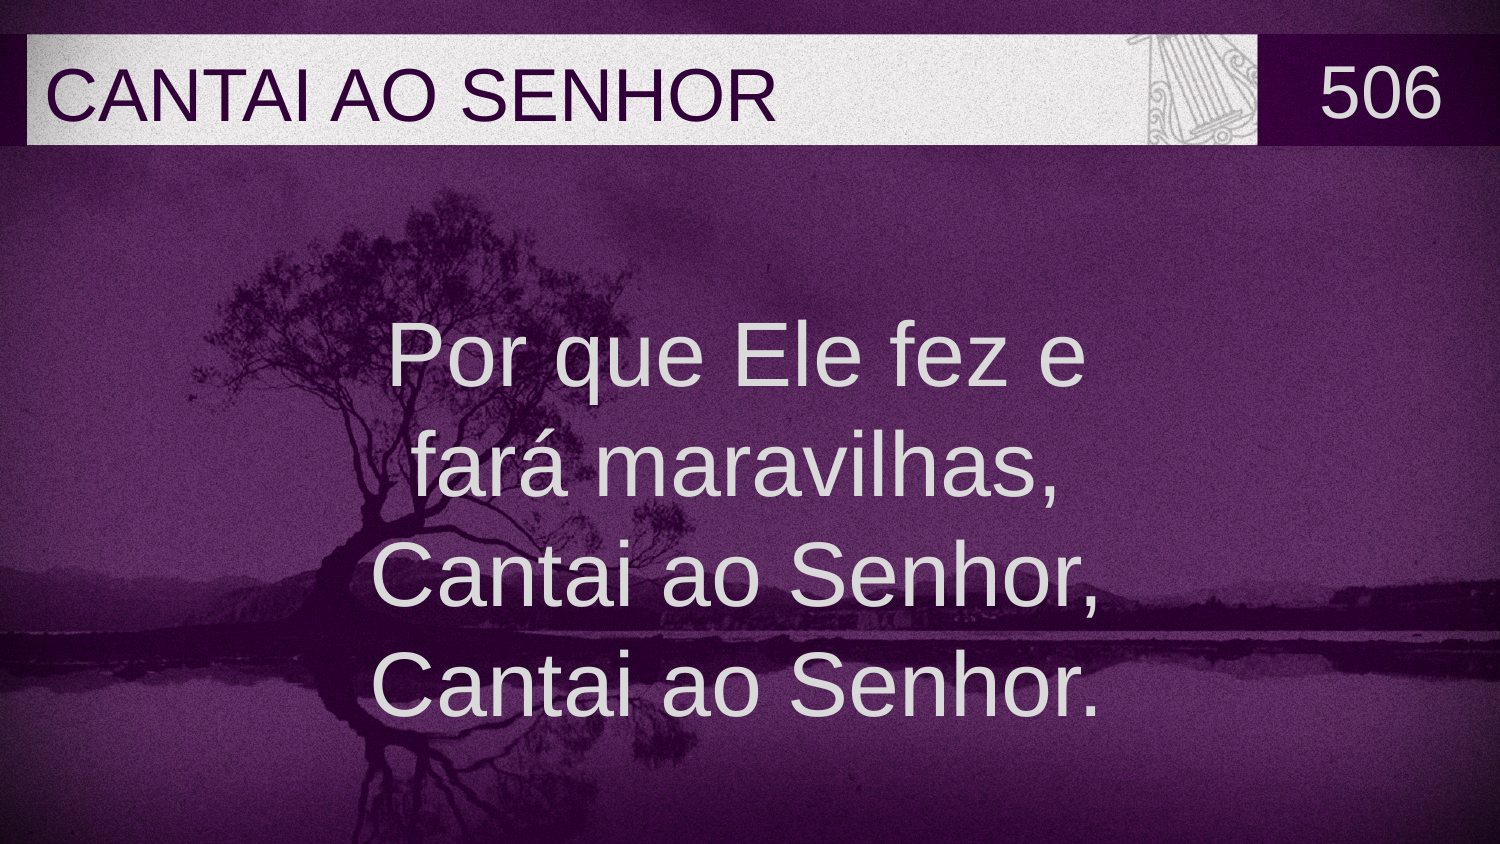

# CANTAI AO SENHOR
506
Por que Ele fez e
fará maravilhas,
Cantai ao Senhor,
Cantai ao Senhor.